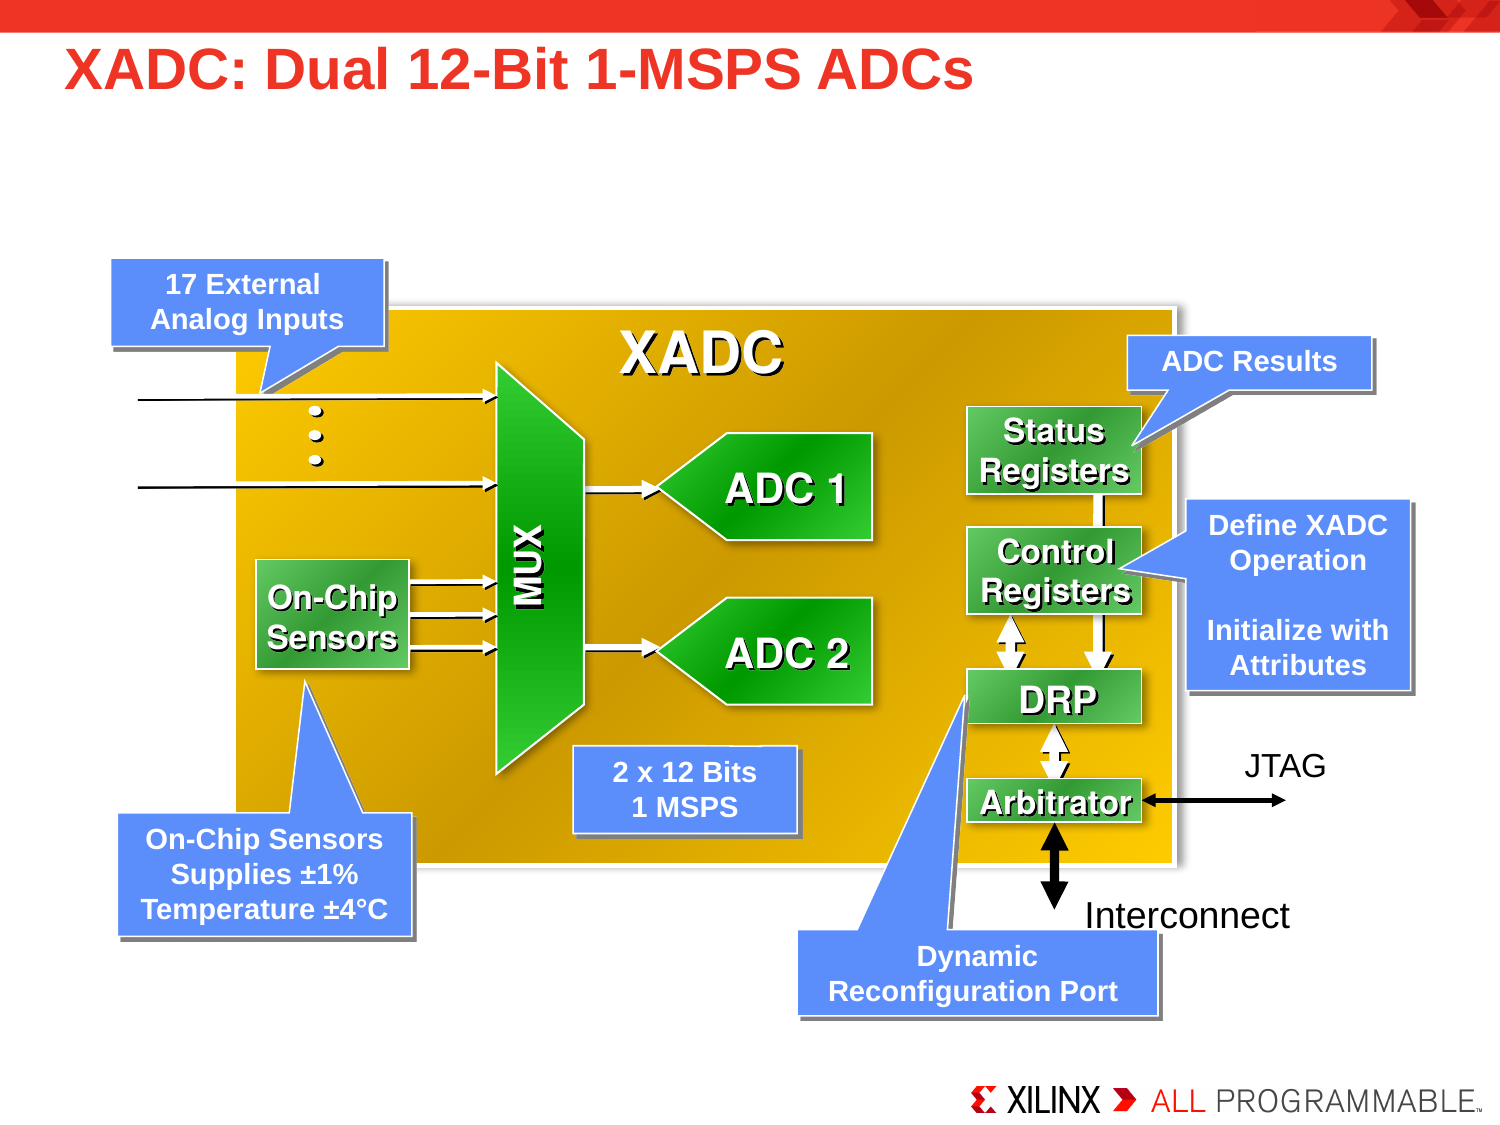

# XADC: Dual 12-Bit 1-MSPS ADCs
17 External
Analog Inputs

XADC
ADC Results

Status
Registers

ADC 1

Define XADC Operation
Initialize with
Attributes
Control
Registers

MUX

On-Chip
Sensors

ADC 2

DRP
JTAG
2 x 12 Bits
1 MSPS

Arbitrator

On-Chip Sensors
Supplies ±1%
Temperature ±4°C
Interconnect
Dynamic Reconfiguration Port